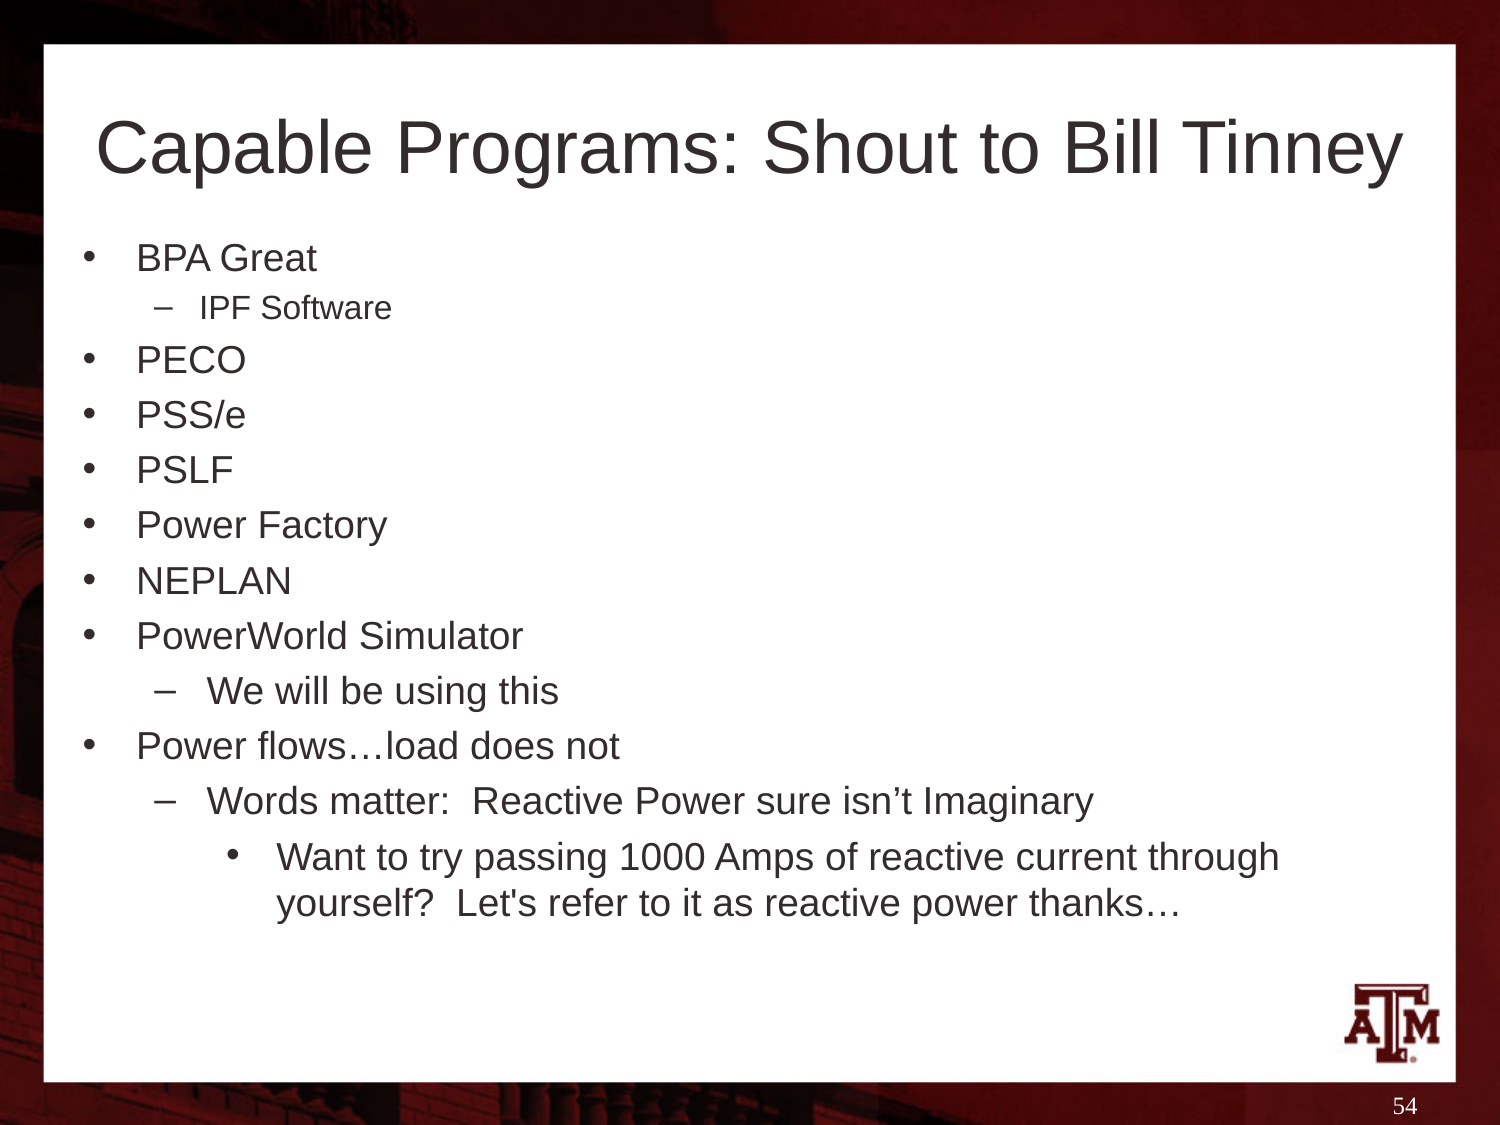

# Capable Programs: Shout to Bill Tinney
BPA Great
IPF Software
PECO
PSS/e
PSLF
Power Factory
NEPLAN
PowerWorld Simulator
We will be using this
Power flows…load does not
Words matter:  Reactive Power sure isn’t Imaginary
Want to try passing 1000 Amps of reactive current through yourself?  Let's refer to it as reactive power thanks…
54